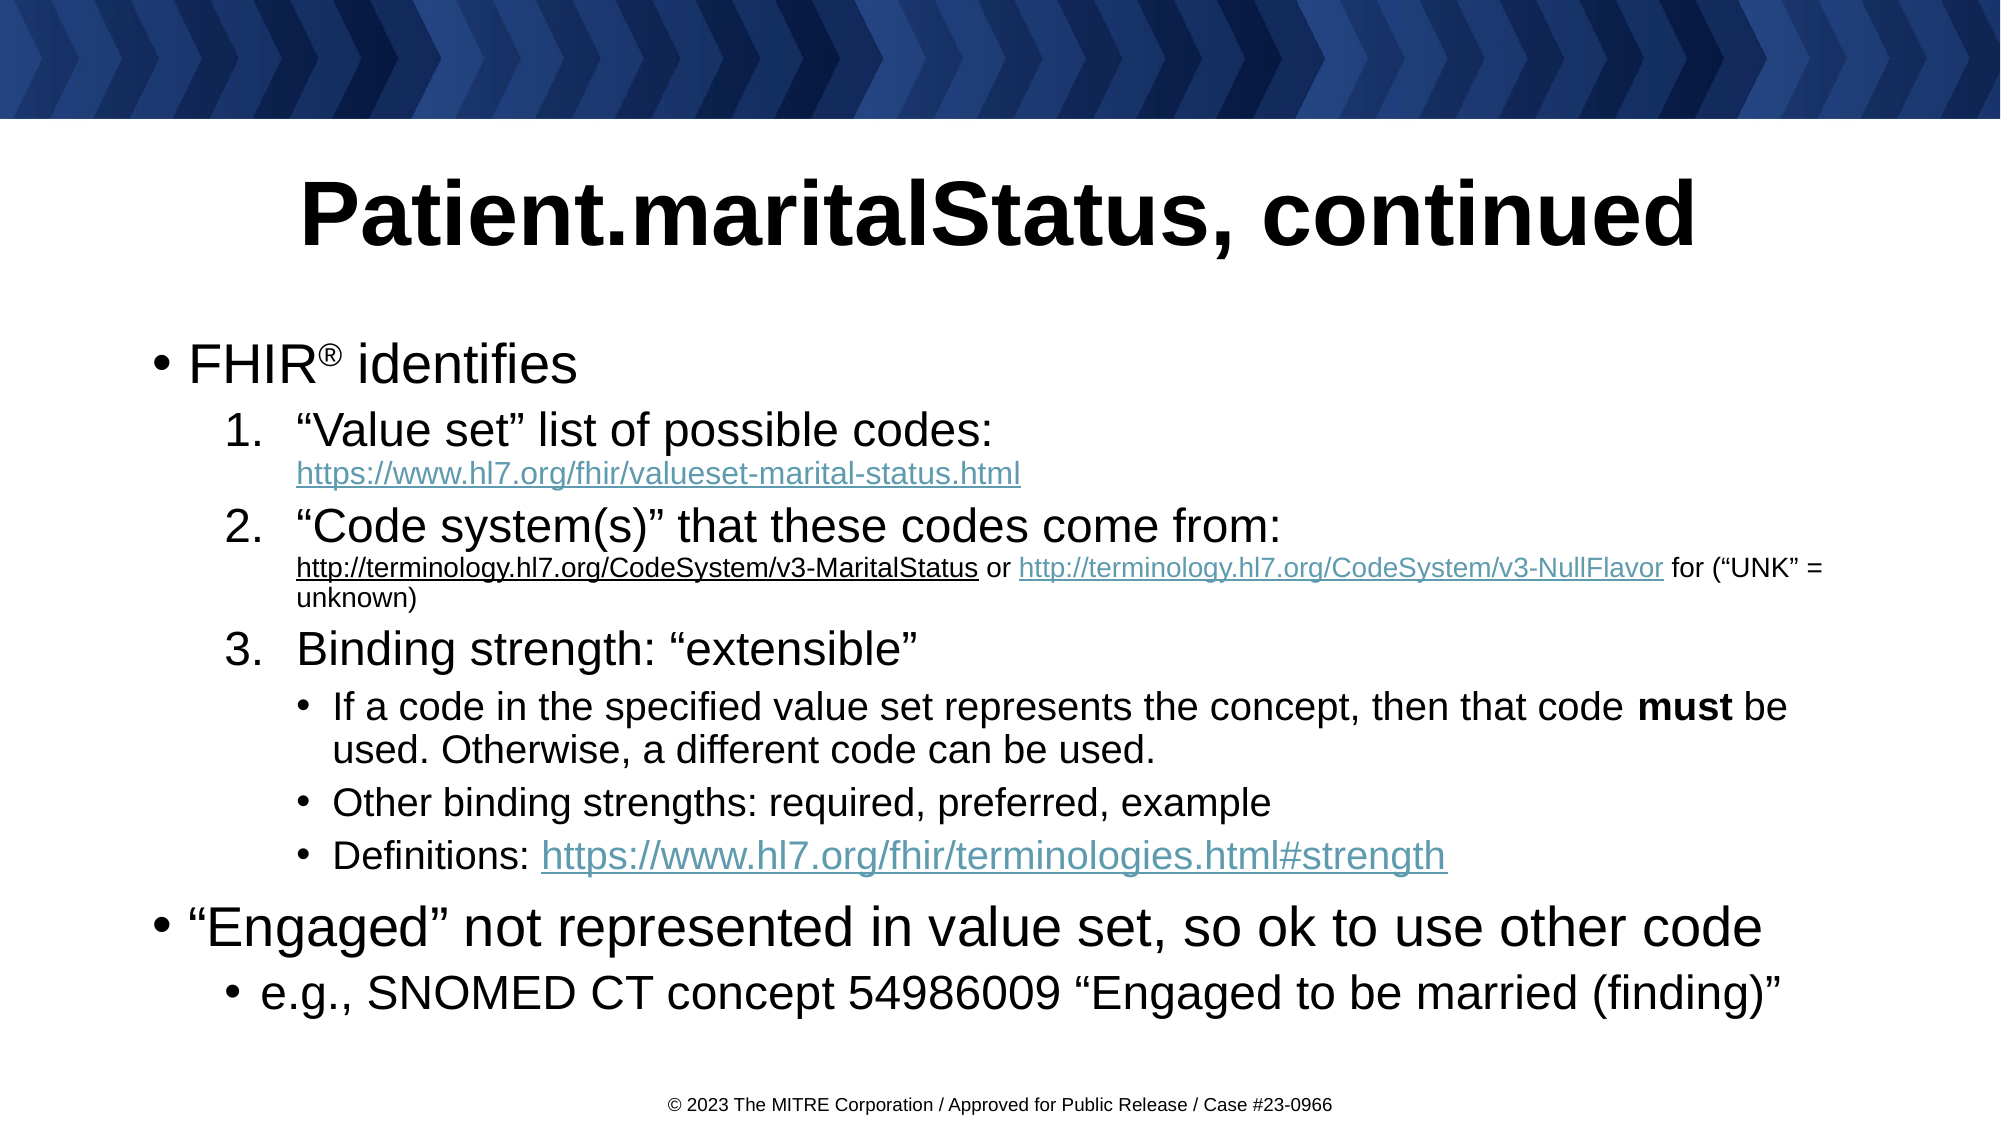

# Patient.maritalStatus, continued
FHIR® identifies
“Value set” list of possible codes:
https://www.hl7.org/fhir/valueset-marital-status.html
“Code system(s)” that these codes come from: http://terminology.hl7.org/CodeSystem/v3-MaritalStatus or http://terminology.hl7.org/CodeSystem/v3-NullFlavor for (“UNK” = unknown)
Binding strength: “extensible”
If a code in the specified value set represents the concept, then that code must be used. Otherwise, a different code can be used.
Other binding strengths: required, preferred, example
Definitions: https://www.hl7.org/fhir/terminologies.html#strength
“Engaged” not represented in value set, so ok to use other code
e.g., SNOMED CT concept 54986009 “Engaged to be married (finding)”